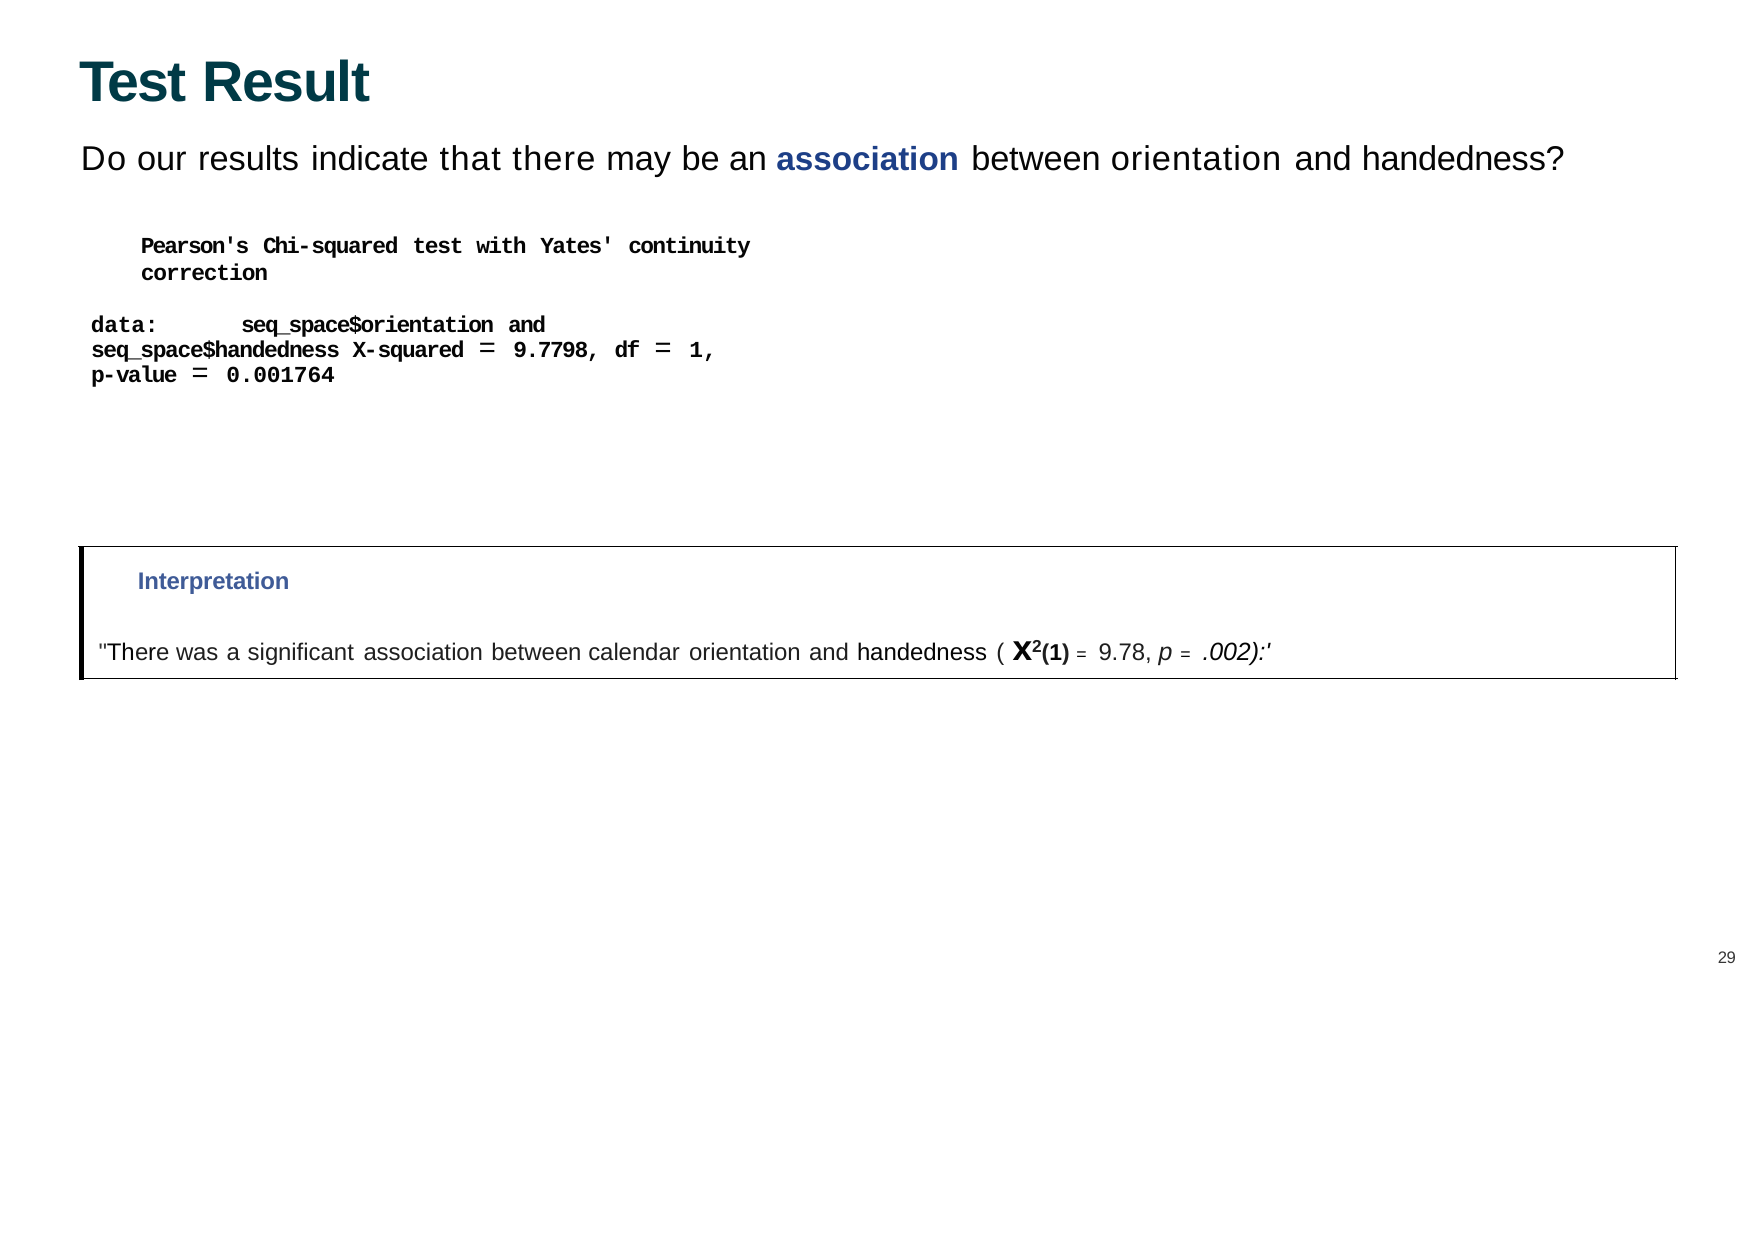

# Test Result
Do our results indicate that there may be an association between orientation and handedness?
Pearson's Chi-squared test with Yates' continuity correction

data:	seq_space$orientation and seq_space$handedness X-squared = 9.7798, df = 1, p-value = 0.001764

Interpretation

"There was a significant association between calendar orientation and handedness ( x2(1) = 9.78, p = .002):'
29